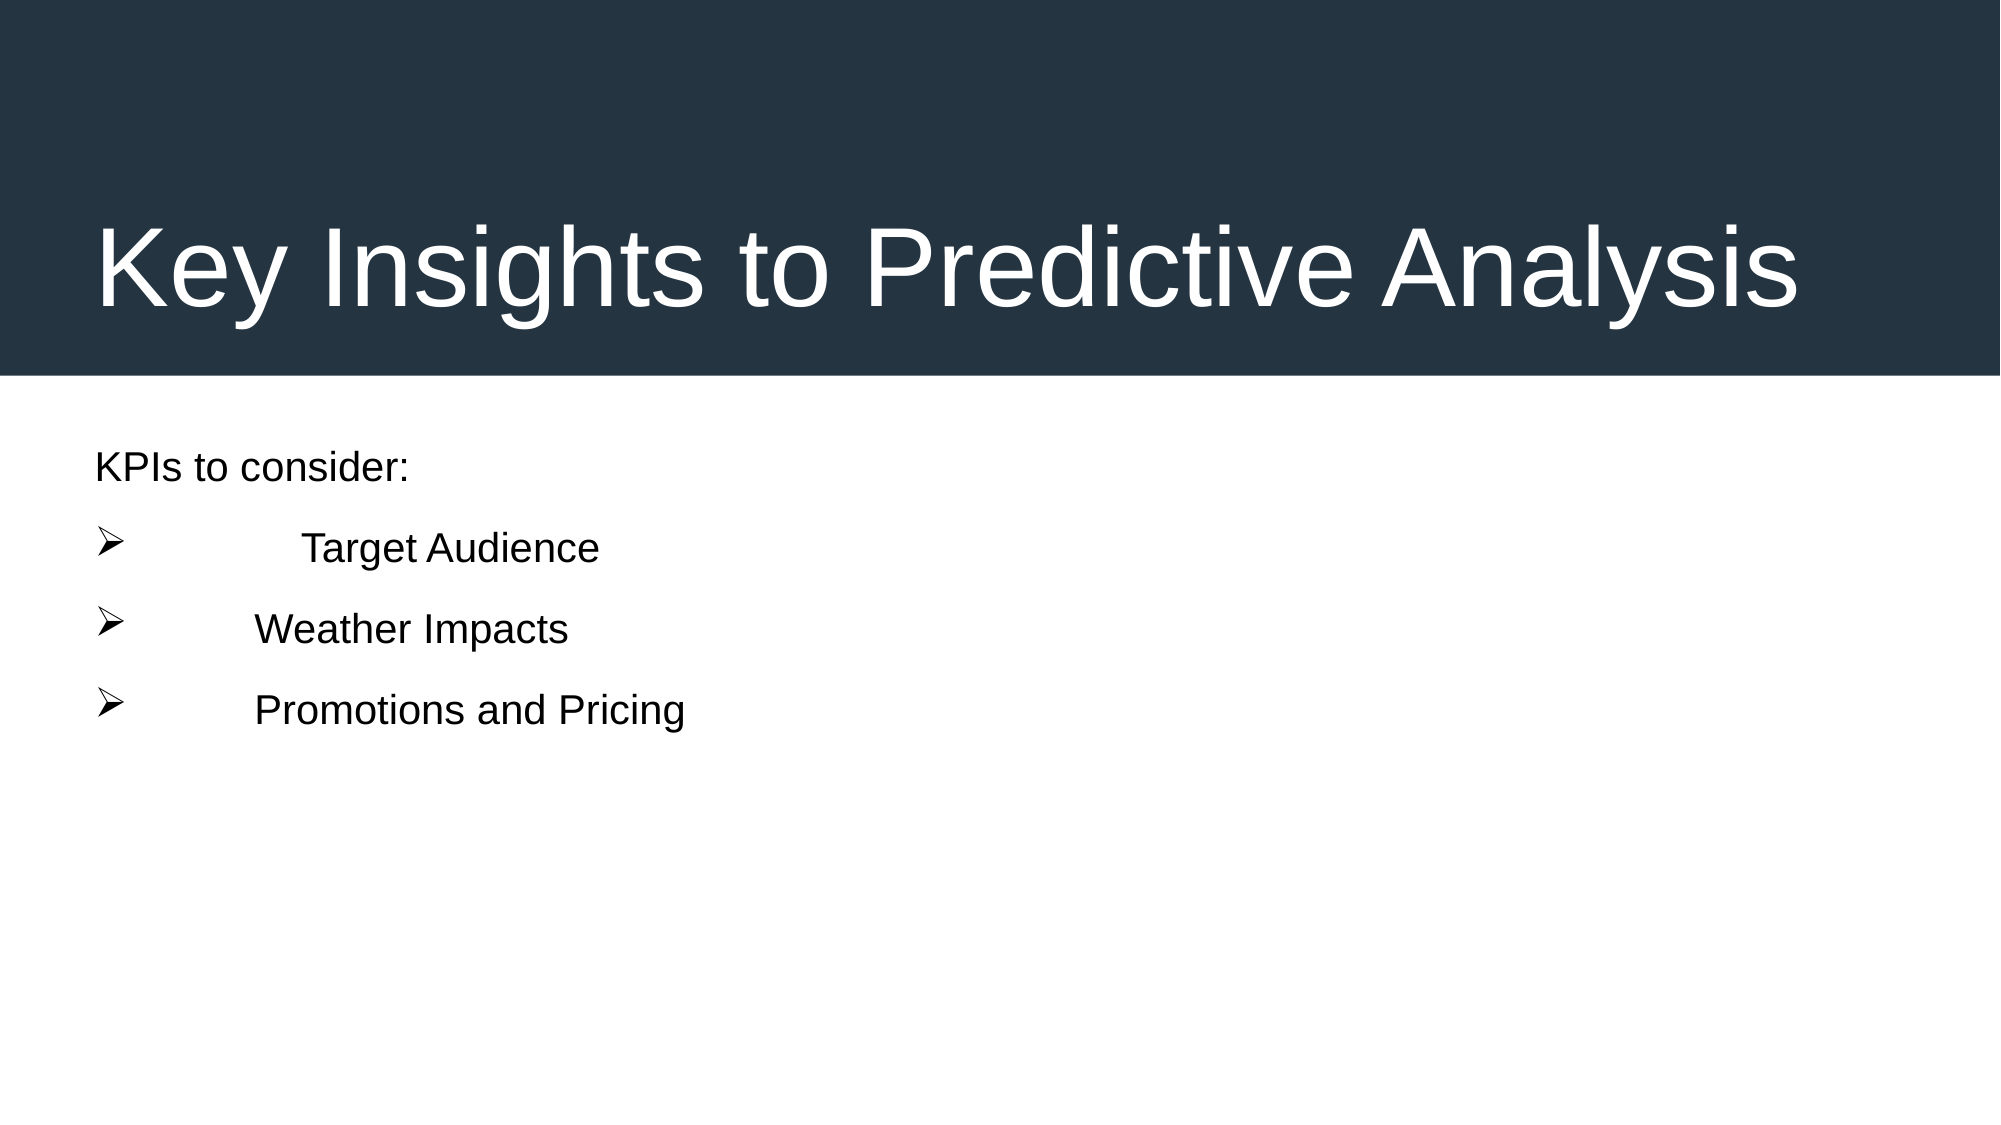

# Key Insights to Predictive Analysis
KPIs to consider:
	Target Audience
         Weather Impacts
         Promotions and Pricing